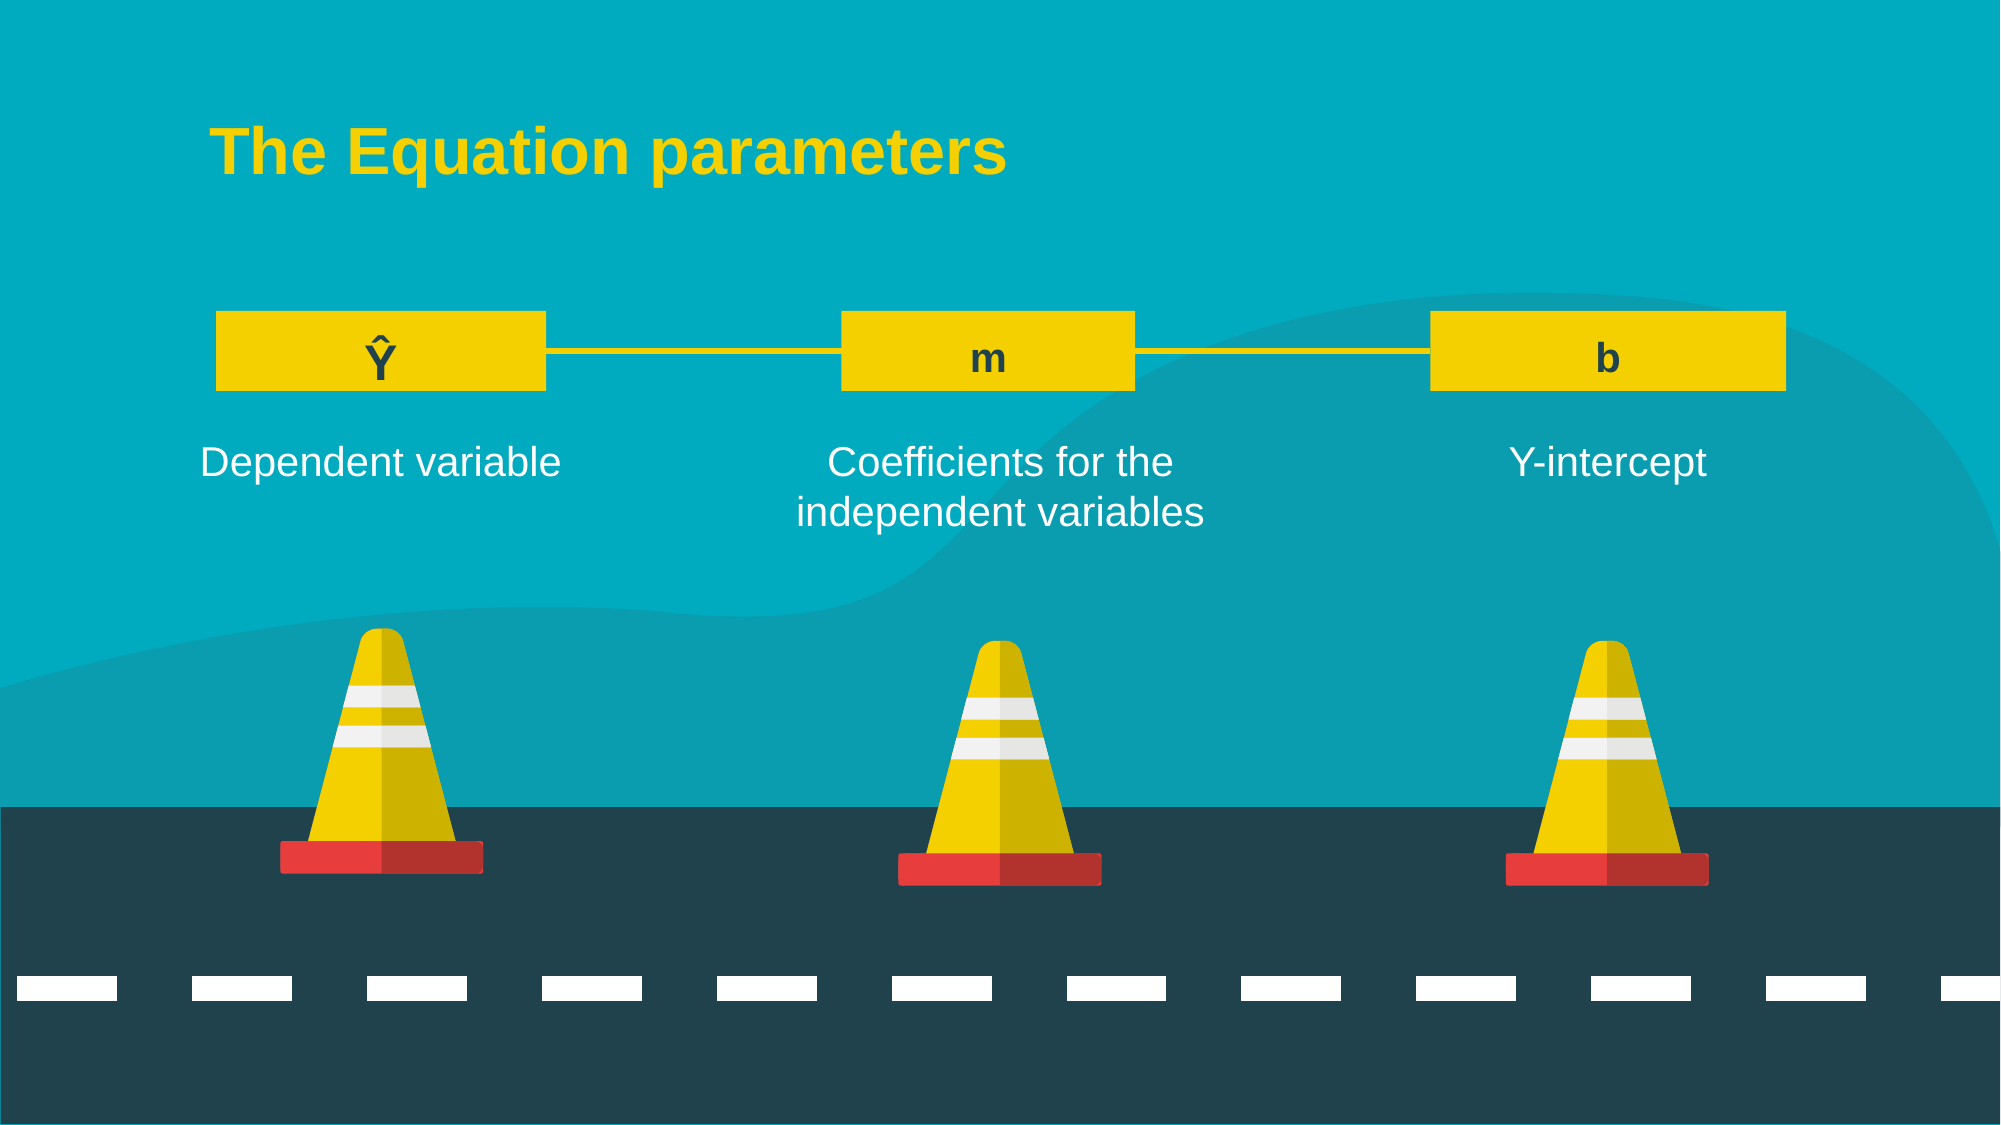

# The Equation parameters
Ŷ
m
b
Dependent variable
Coefficients for the independent variables
Y-intercept